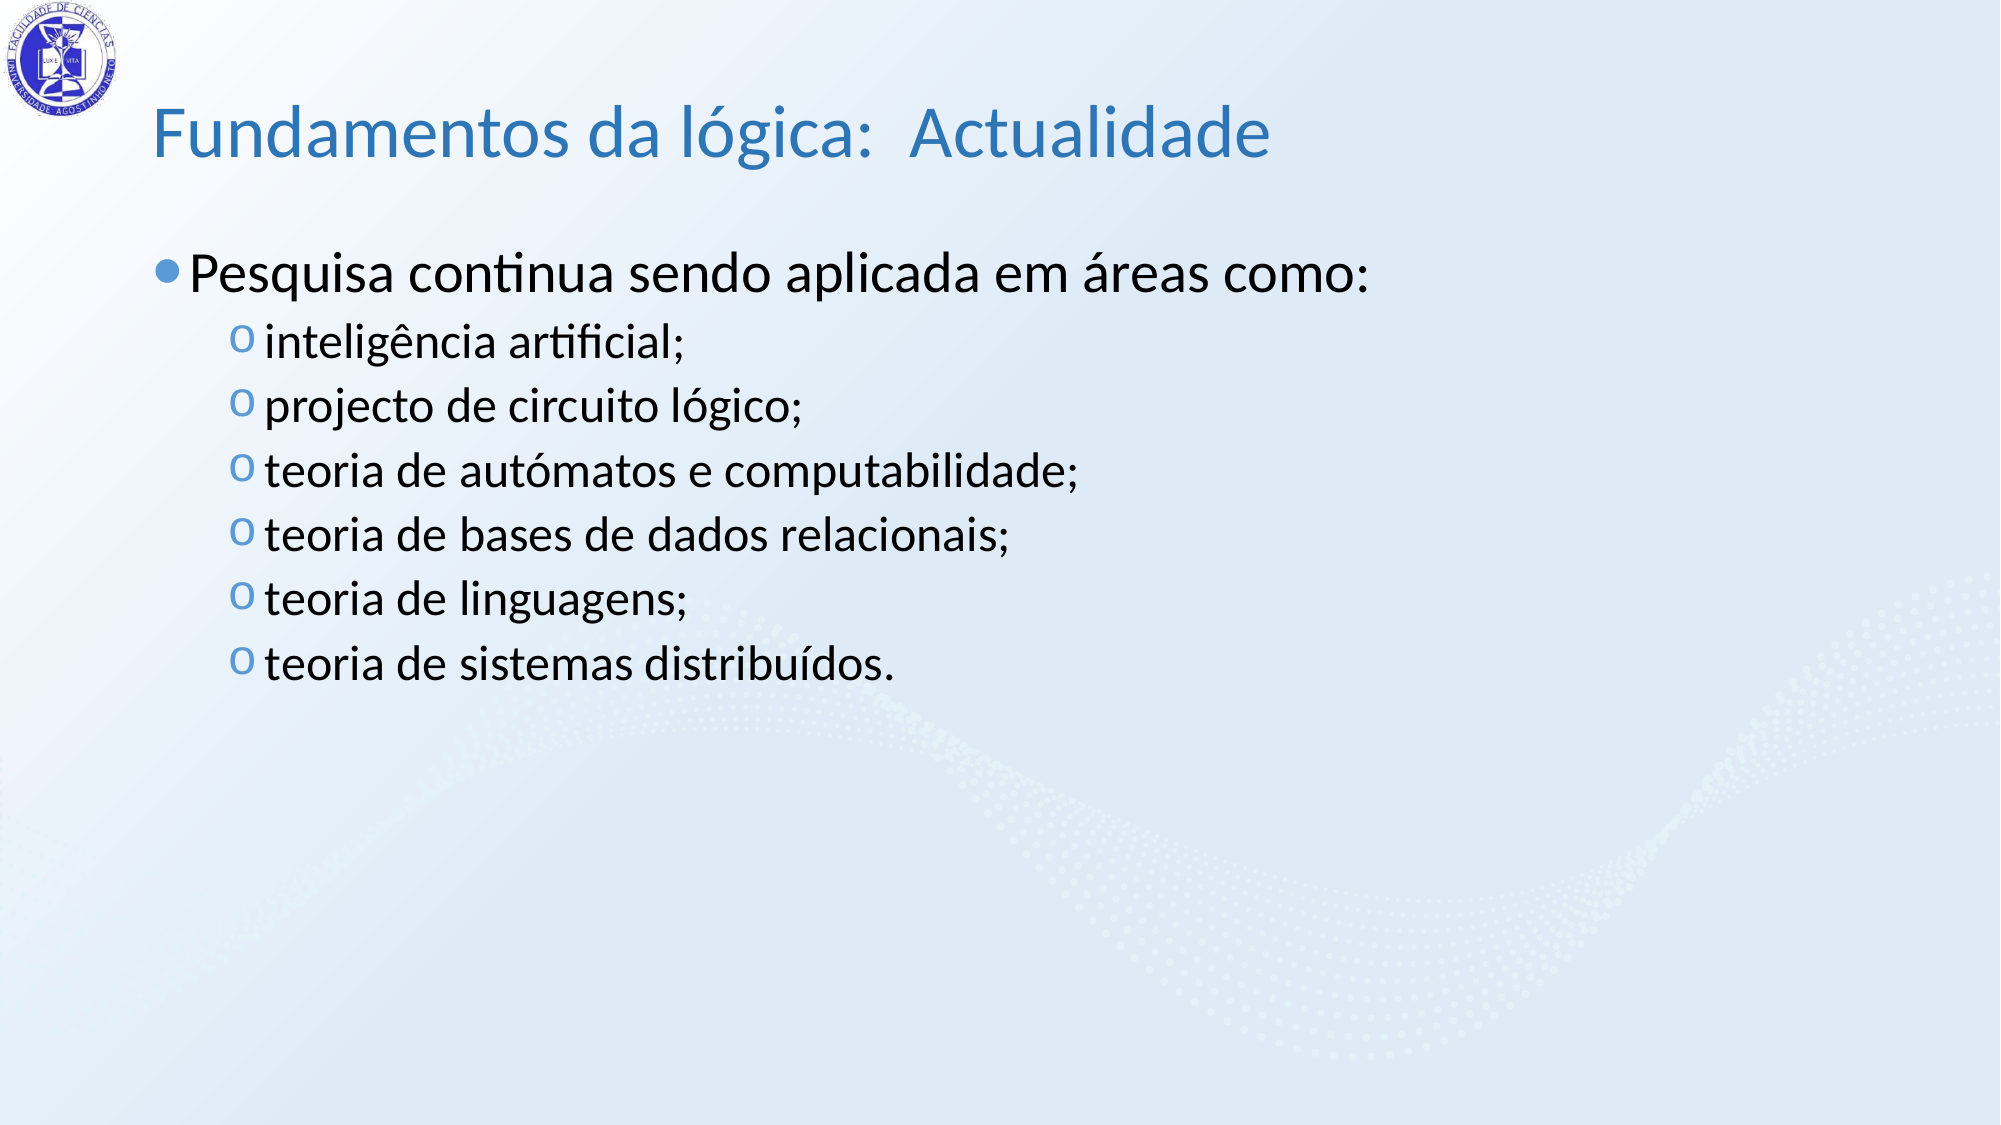

# Fundamentos da lógica:  Actualidade
Pesquisa continua sendo aplicada em áreas como:
inteligência artificial;
projecto de circuito lógico;
teoria de autómatos e computabilidade;
teoria de bases de dados relacionais;
teoria de linguagens;
teoria de sistemas distribuídos.